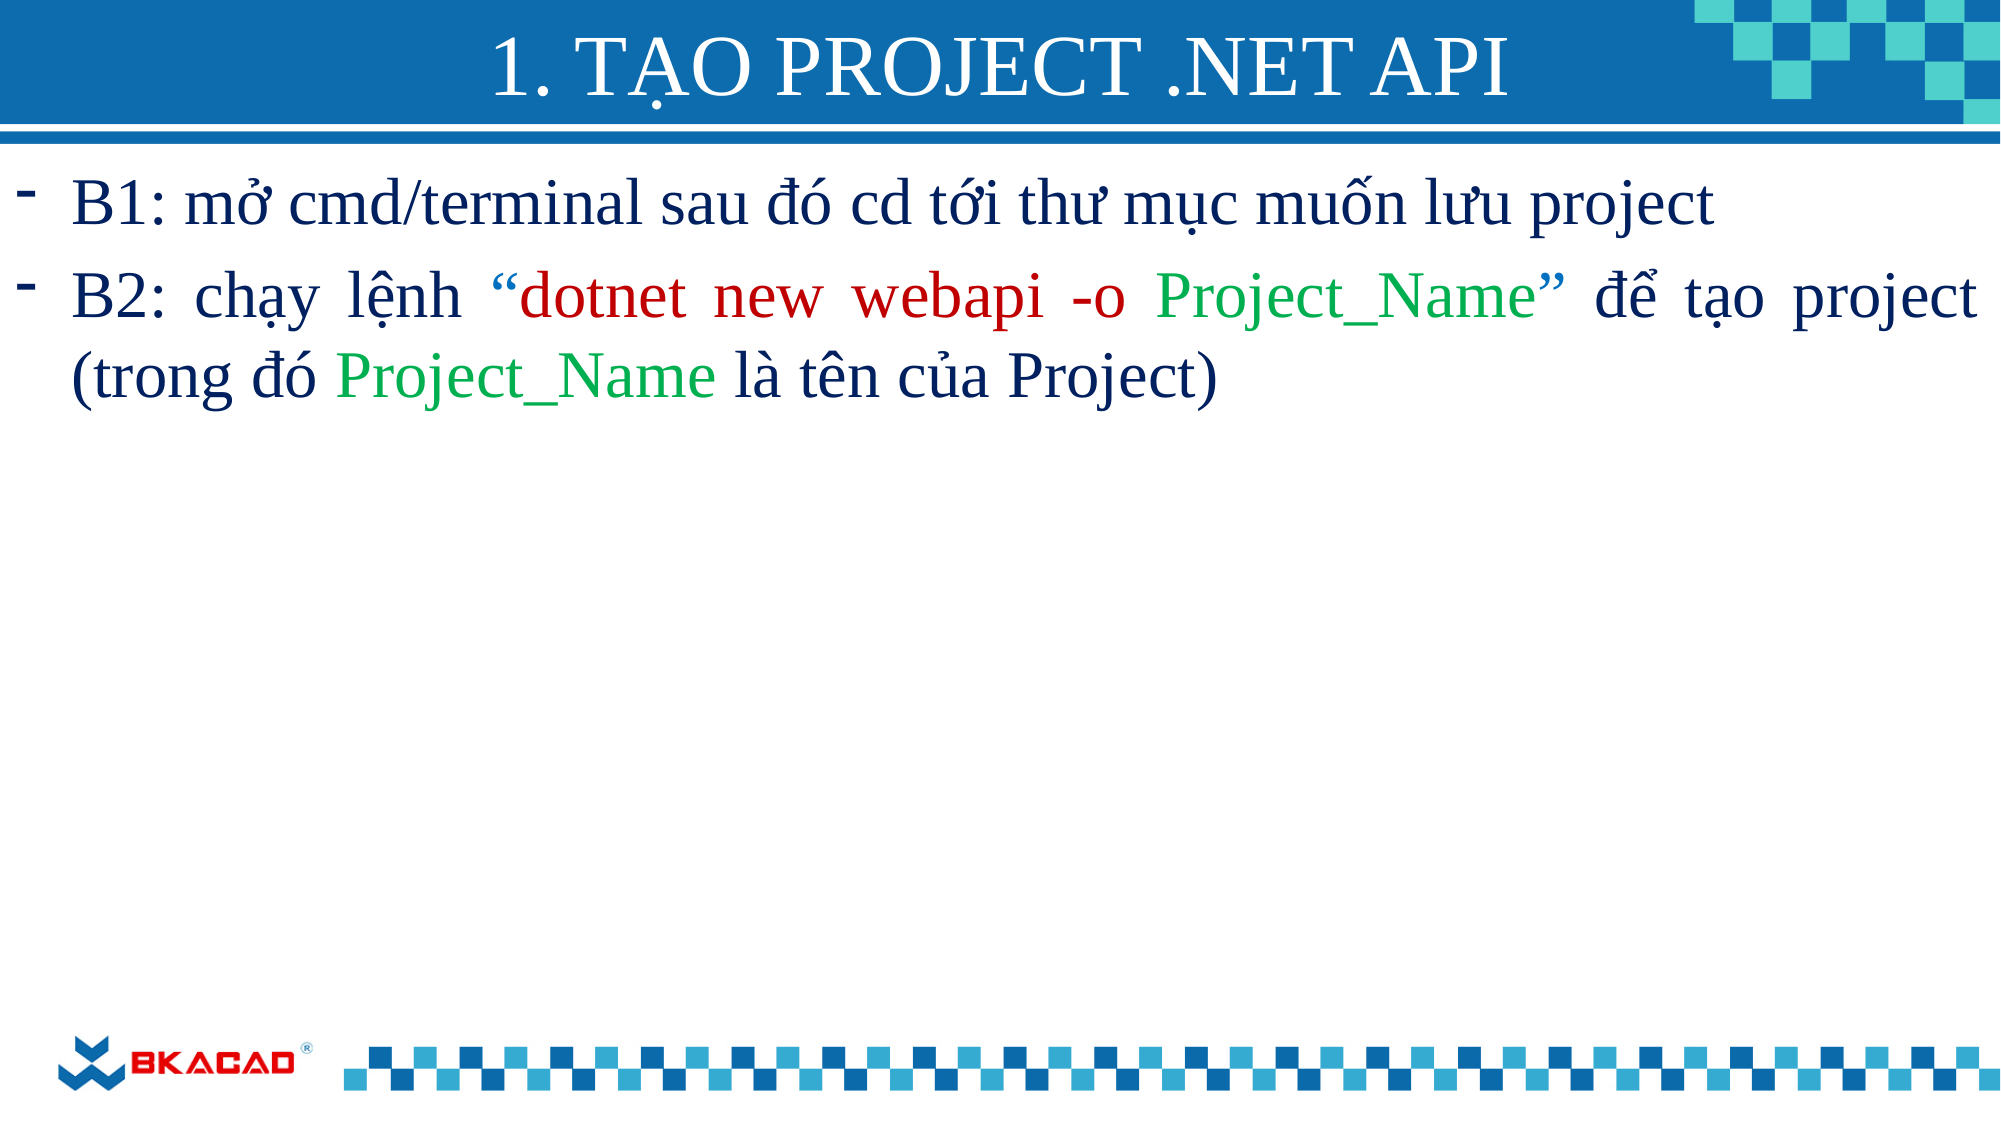

# 1. TẠO PROJECT .NET API
B1: mở cmd/terminal sau đó cd tới thư mục muốn lưu project
B2: chạy lệnh “dotnet new webapi -o Project_Name” để tạo project (trong đó Project_Name là tên của Project)